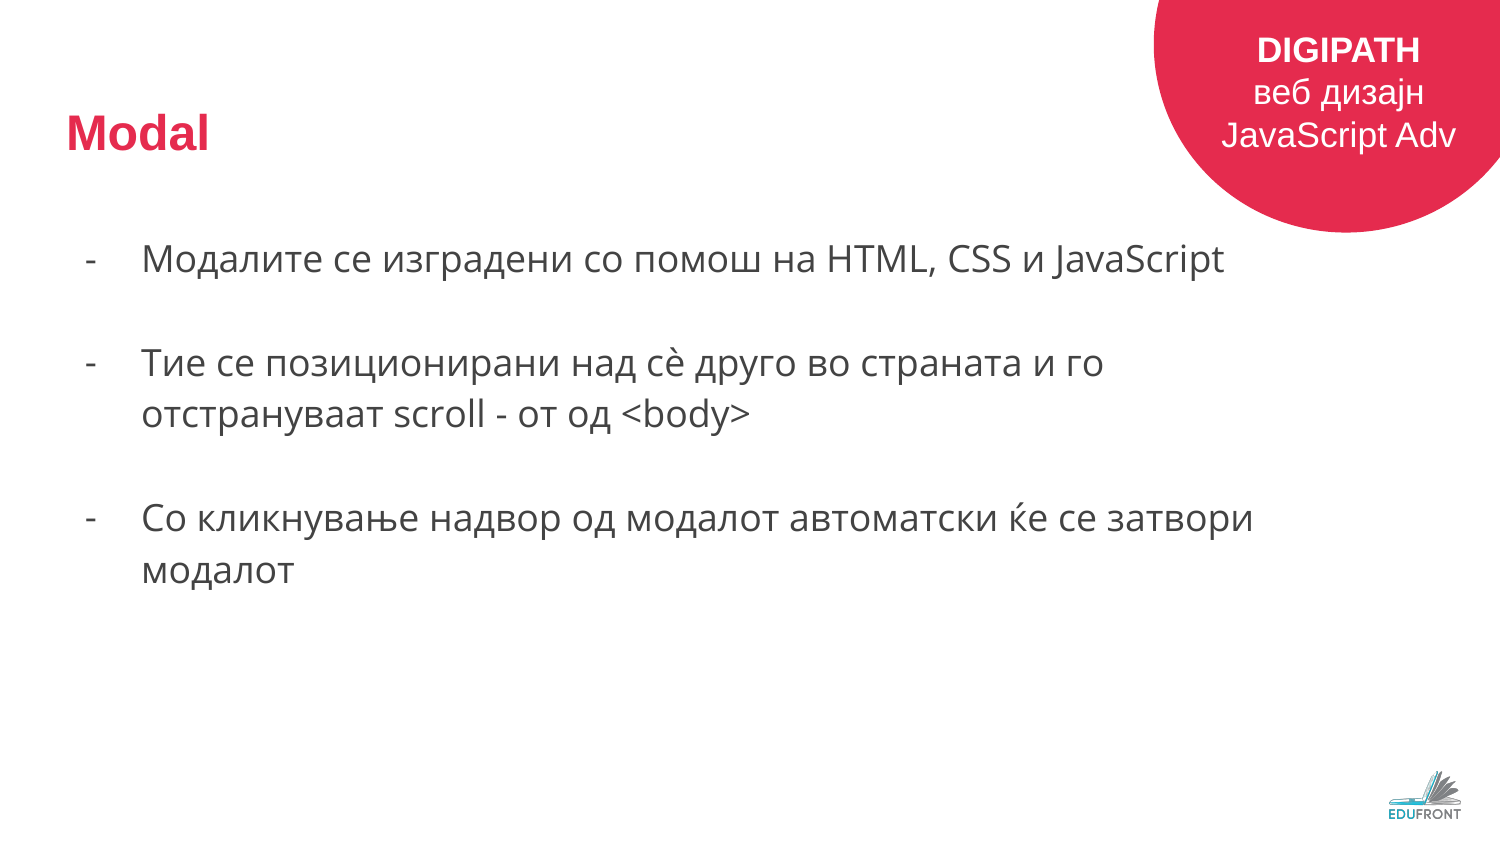

# Modal

Модалите се изградени со помош на HTML, CSS и JavaScript

Тие се позиционирани над сè друго во страната и го отстрануваат scroll - от од <body>

Со кликнување надвор од модалот автоматски ќе се затвори модалот